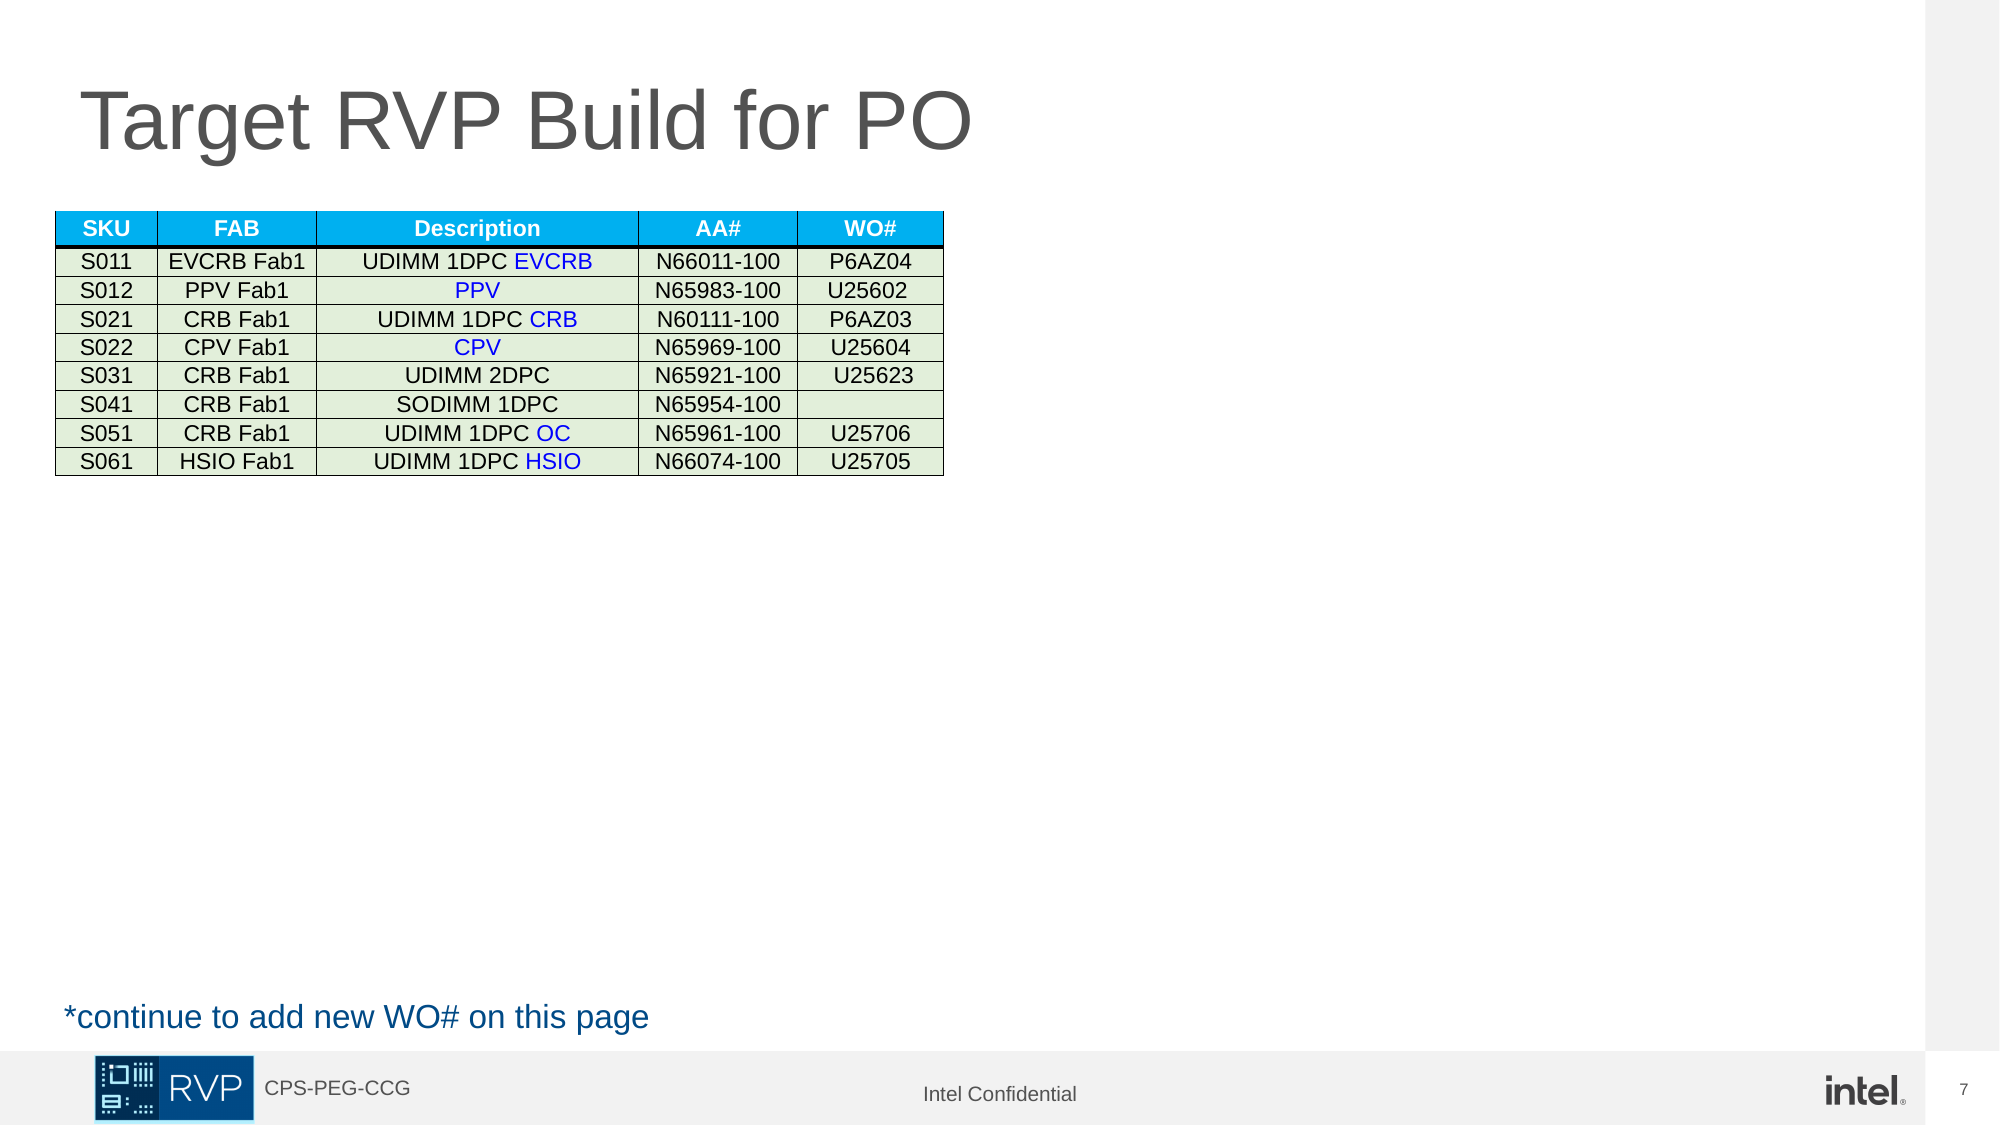

# Target RVP Build for PO
| SKU | FAB | Description | AA# | WO# |
| --- | --- | --- | --- | --- |
| S011 | EVCRB Fab1 | UDIMM 1DPC EVCRB | N66011-100 | P6AZ04 |
| S012 | PPV Fab1 | PPV | N65983-100 | U25602 |
| S021 | CRB Fab1 | UDIMM 1DPC CRB | N60111-100 | P6AZ03 |
| S022 | CPV Fab1 | CPV | N65969-100 | U25604 |
| S031 | CRB Fab1 | UDIMM 2DPC | N65921-100 | U25623 |
| S041 | CRB Fab1 | SODIMM 1DPC | N65954-100 |  |
| S051 | CRB Fab1 | UDIMM 1DPC OC | N65961-100 | U25706 |
| S061 | HSIO Fab1 | UDIMM 1DPC HSIO | N66074-100 | U25705 |
*continue to add new WO# on this page